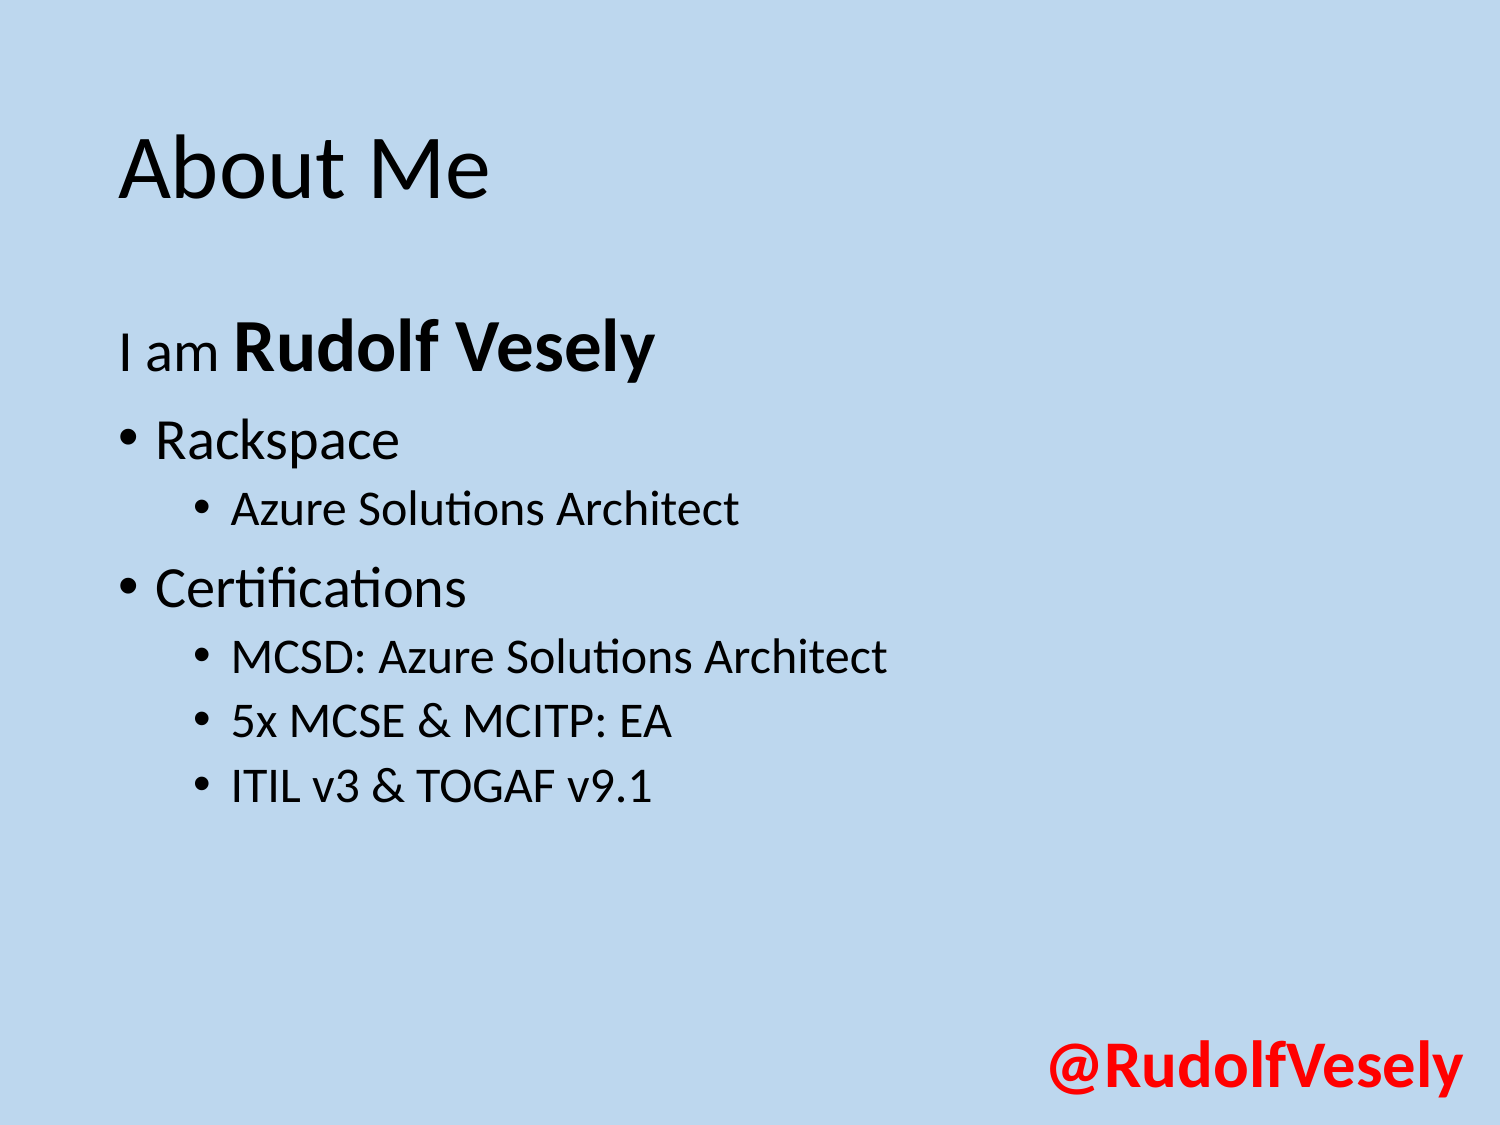

# About Me
I am Rudolf Vesely
Rackspace
Azure Solutions Architect
Certifications
MCSD: Azure Solutions Architect
5x MCSE & MCITP: EA
ITIL v3 & TOGAF v9.1
@RudolfVesely